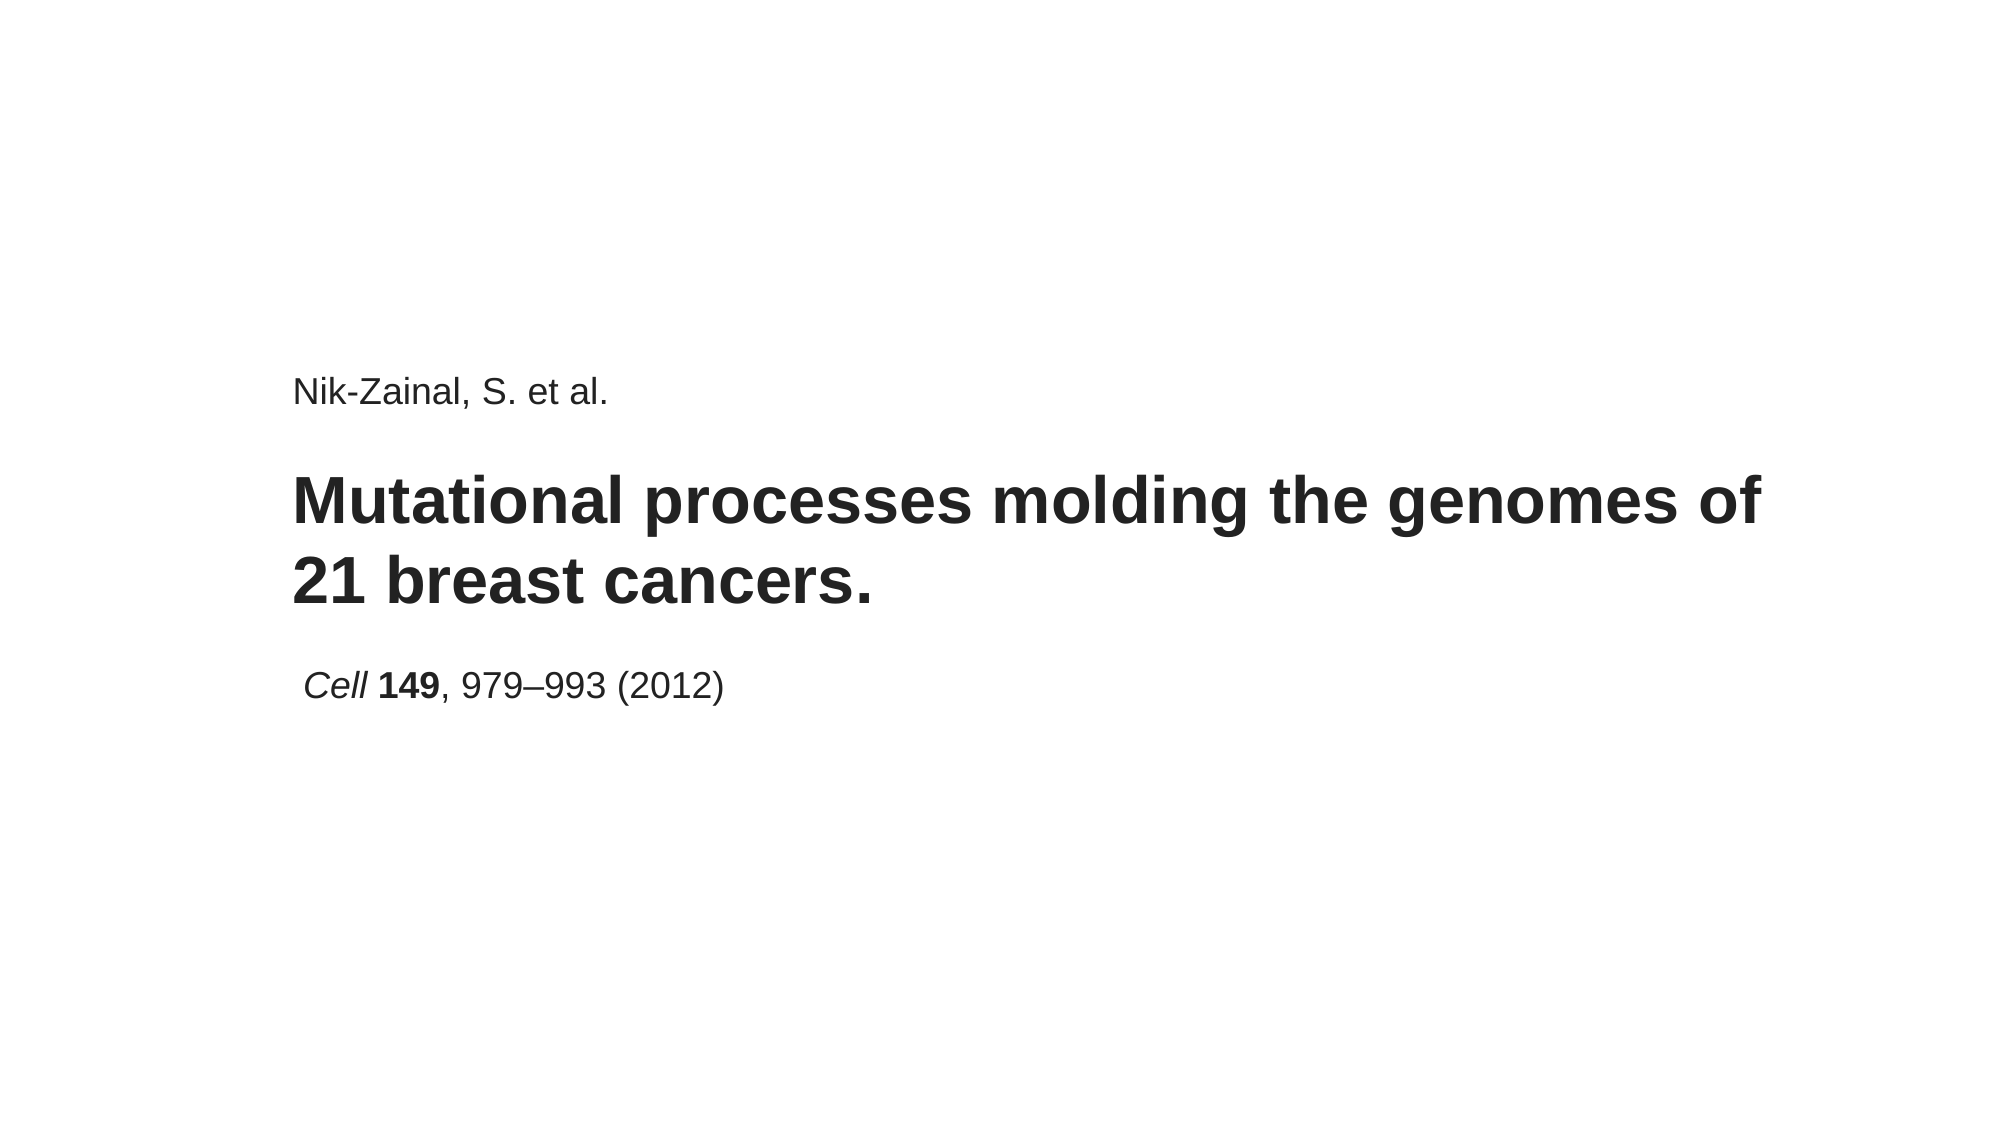

Nik-Zainal, S. et al.

Mutational processes molding the genomes of 21 breast cancers.

 Cell 149, 979–993 (2012)